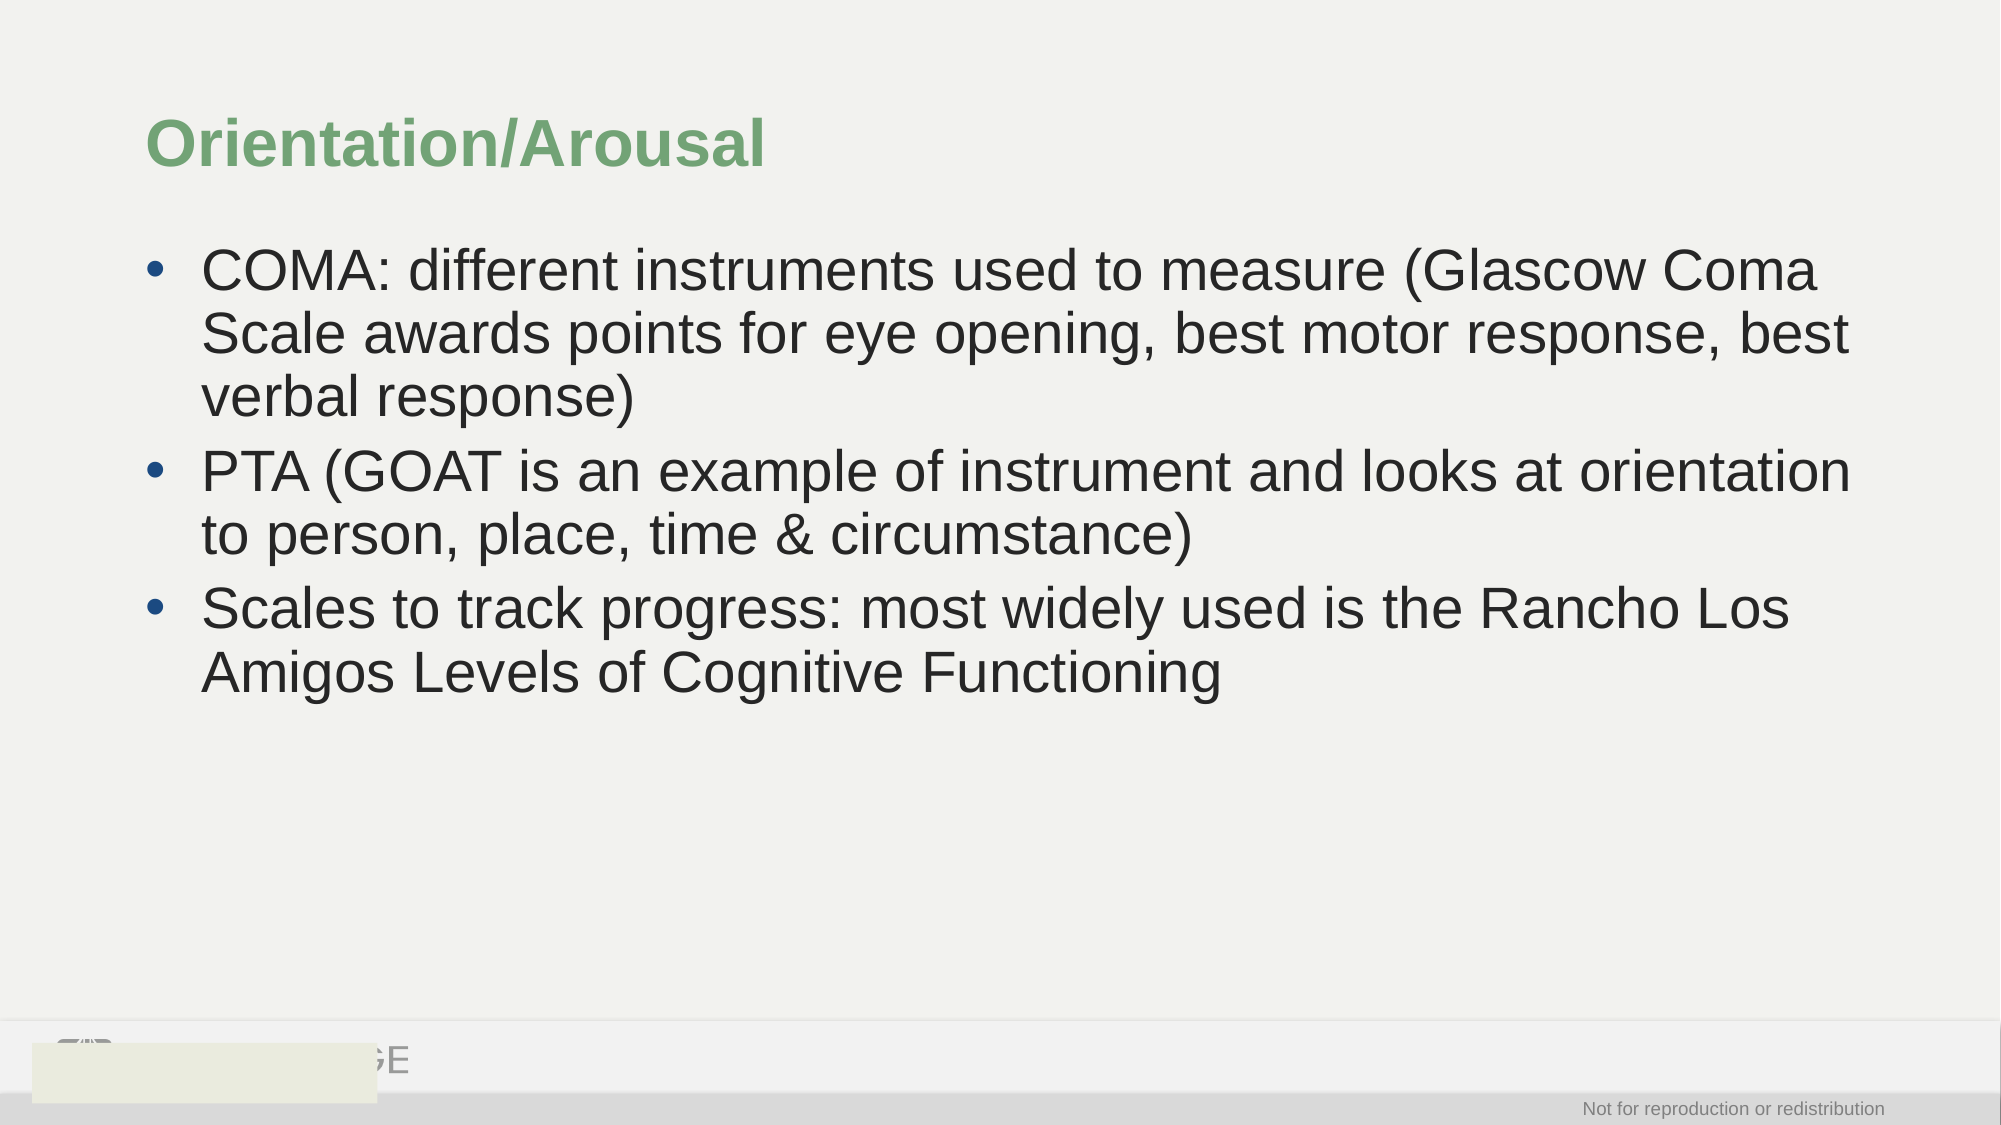

# Orientation/Arousal
COMA: different instruments used to measure (Glascow Coma Scale awards points for eye opening, best motor response, best verbal response)
PTA (GOAT is an example of instrument and looks at orientation to person, place, time & circumstance)
Scales to track progress: most widely used is the Rancho Los Amigos Levels of Cognitive Functioning